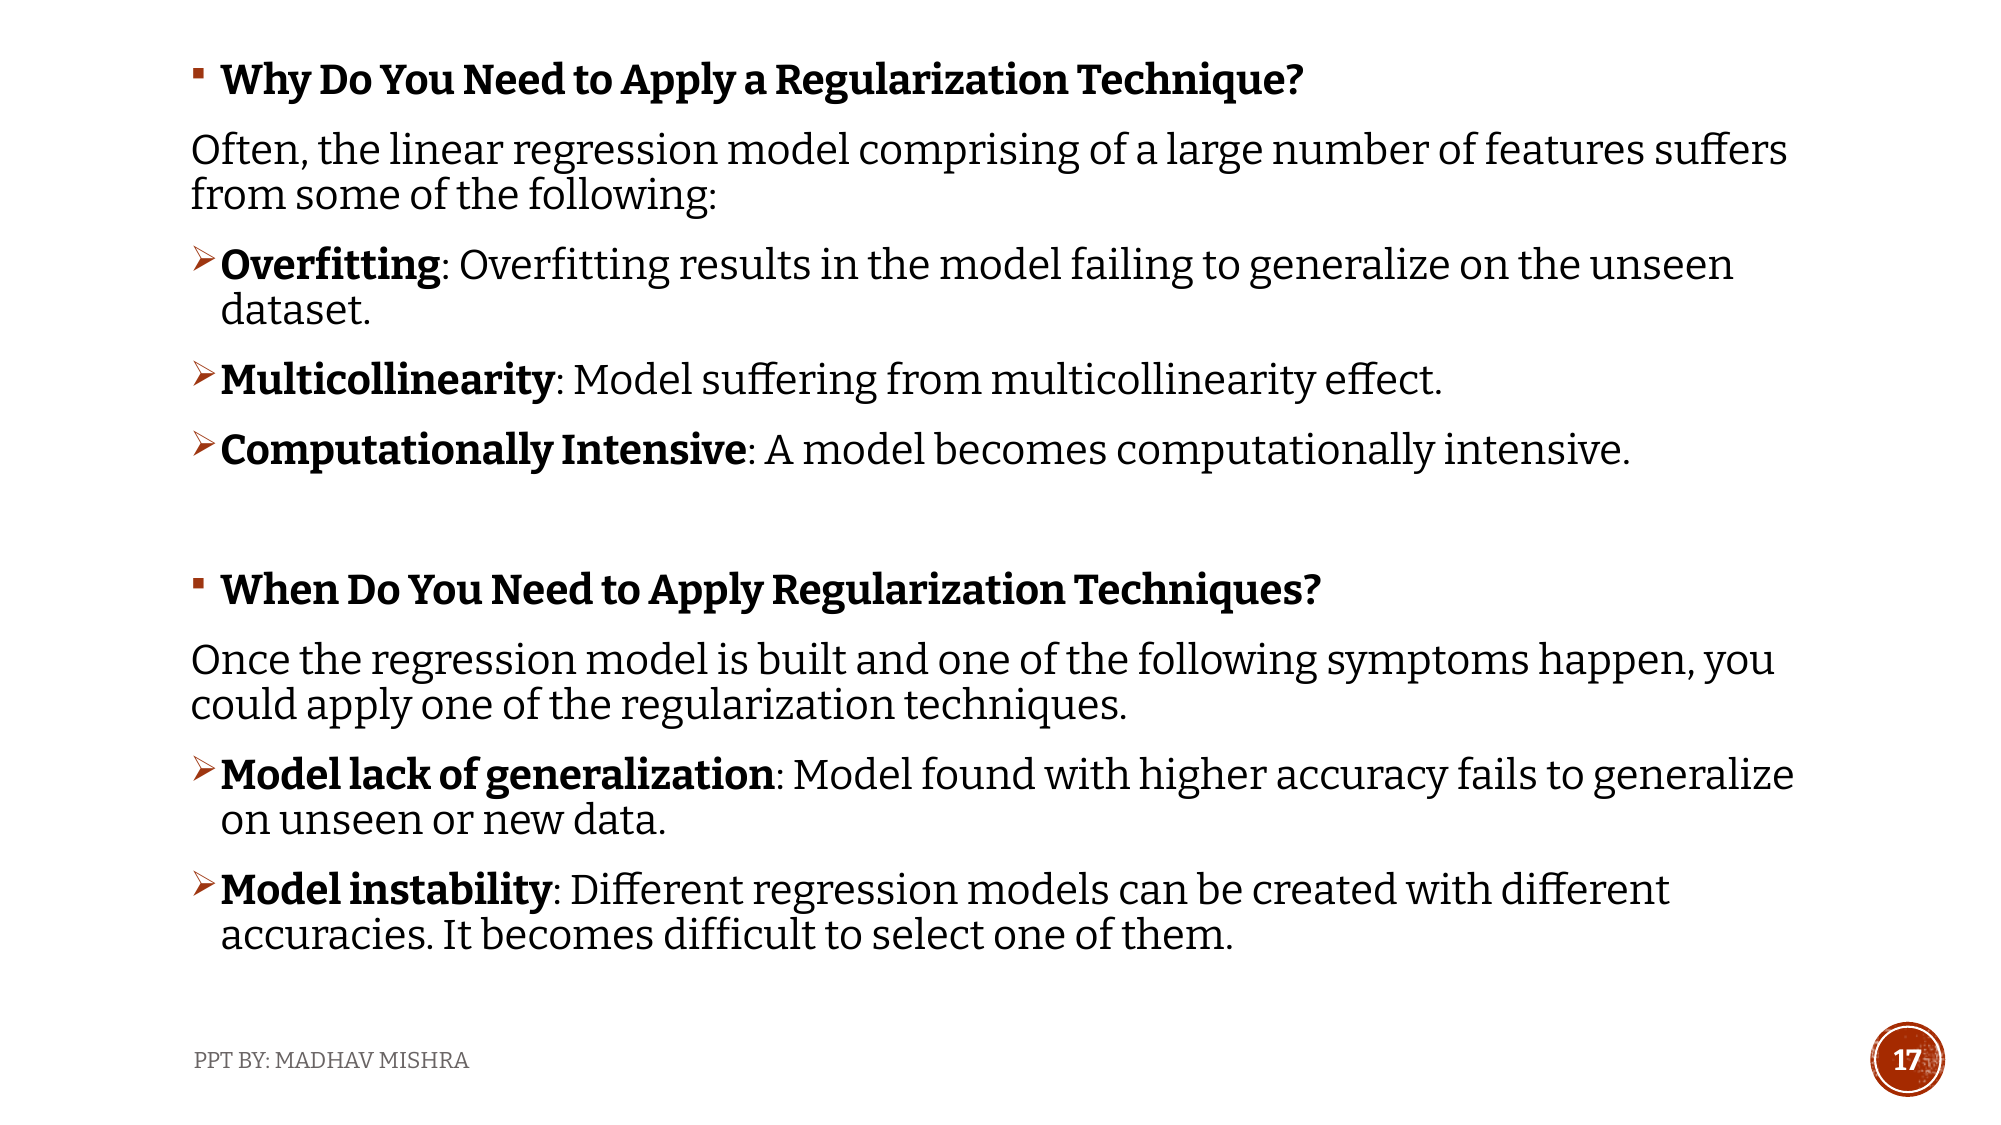

Why Do You Need to Apply a Regularization Technique?
Often, the linear regression model comprising of a large number of features suffers from some of the following:
Overfitting: Overfitting results in the model failing to generalize on the unseen dataset.
Multicollinearity: Model suffering from multicollinearity effect.
Computationally Intensive: A model becomes computationally intensive.

When Do You Need to Apply Regularization Techniques?
Once the regression model is built and one of the following symptoms happen, you could apply one of the regularization techniques.
Model lack of generalization: Model found with higher accuracy fails to generalize on unseen or new data.
Model instability: Different regression models can be created with different accuracies. It becomes difficult to select one of them.

PPT BY: MADHAV MISHRA
17